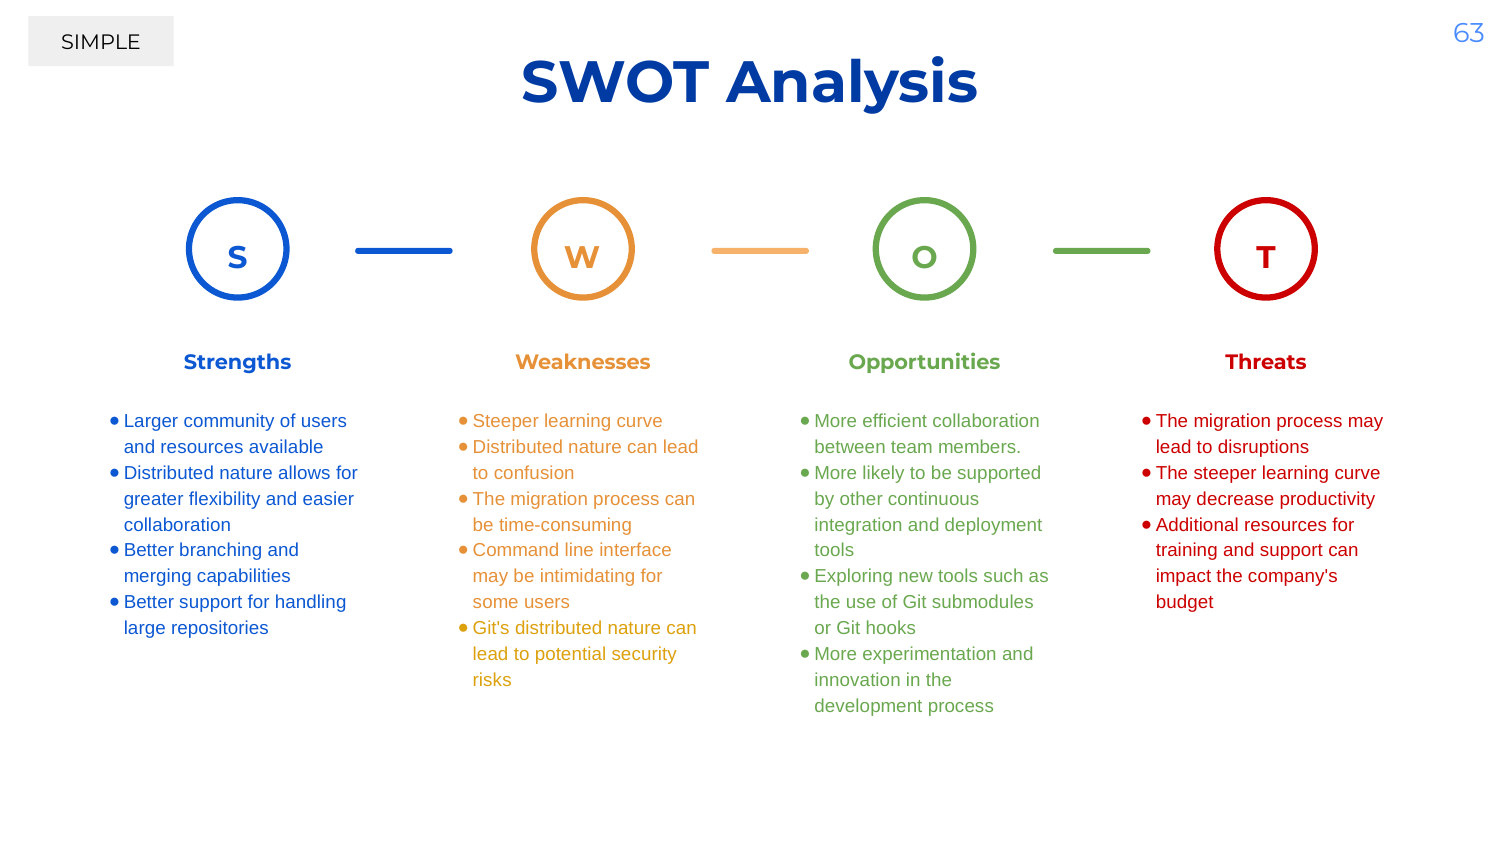

63
SIMPLE
# SWOT Analysis

S
Strengths
Larger community of users and resources available
Distributed nature allows for greater flexibility and easier collaboration
Better branching and merging capabilities
Better support for handling large repositories

W
Weaknesses
Steeper learning curve
Distributed nature can lead to confusion
The migration process can be time-consuming
Command line interface may be intimidating for some users
Git's distributed nature can lead to potential security risks

O
Opportunities
More efficient collaboration between team members.
More likely to be supported by other continuous integration and deployment tools
Exploring new tools such as the use of Git submodules or Git hooks
More experimentation and innovation in the development process

T
Threats
The migration process may lead to disruptions
The steeper learning curve may decrease productivity
Additional resources for training and support can impact the company's budget